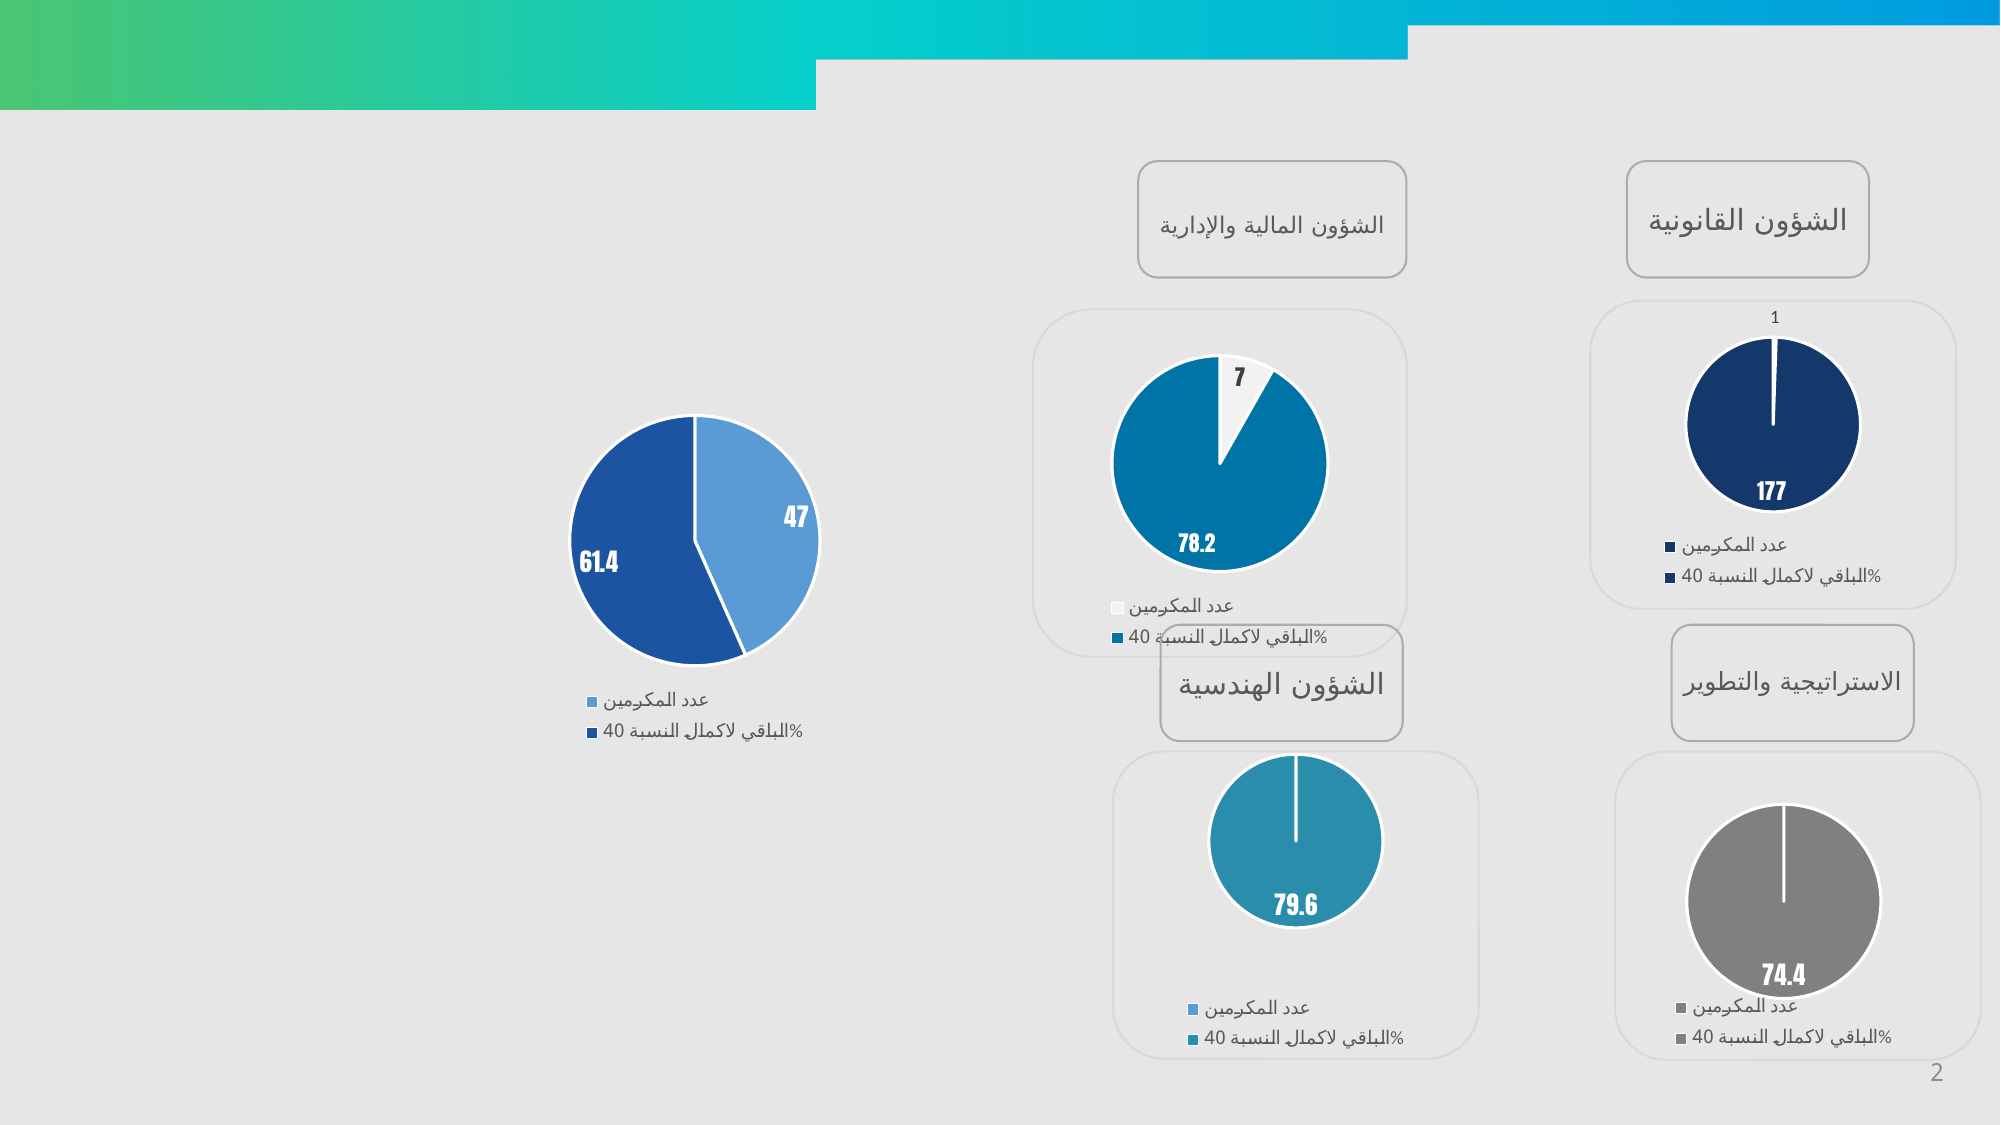

الشؤون القانونية
الشؤون المالية والإدارية

### Chart

| Category |  |
|---|---|
| عدد المكرمين | 1.0 |
| الباقي لاكمال النسبة 40% | 177.0 |

### Chart

| Category |  |
|---|---|
| عدد المكرمين | 7.0 |
| الباقي لاكمال النسبة 40% | 78.2 |

### Chart

| Category |  |
|---|---|
| عدد المكرمين | 47.0 |
| الباقي لاكمال النسبة 40% | 61.400000000000006 |

الاستراتيجية والتطوير
الشؤون الهندسية

### Chart

| Category |  |
|---|---|
| عدد المكرمين | 0.0 |
| الباقي لاكمال النسبة 40% | 74.4 |

### Chart

| Category |  |
|---|---|
| عدد المكرمين | 0.0 |
| الباقي لاكمال النسبة 40% | 79.6 |
2